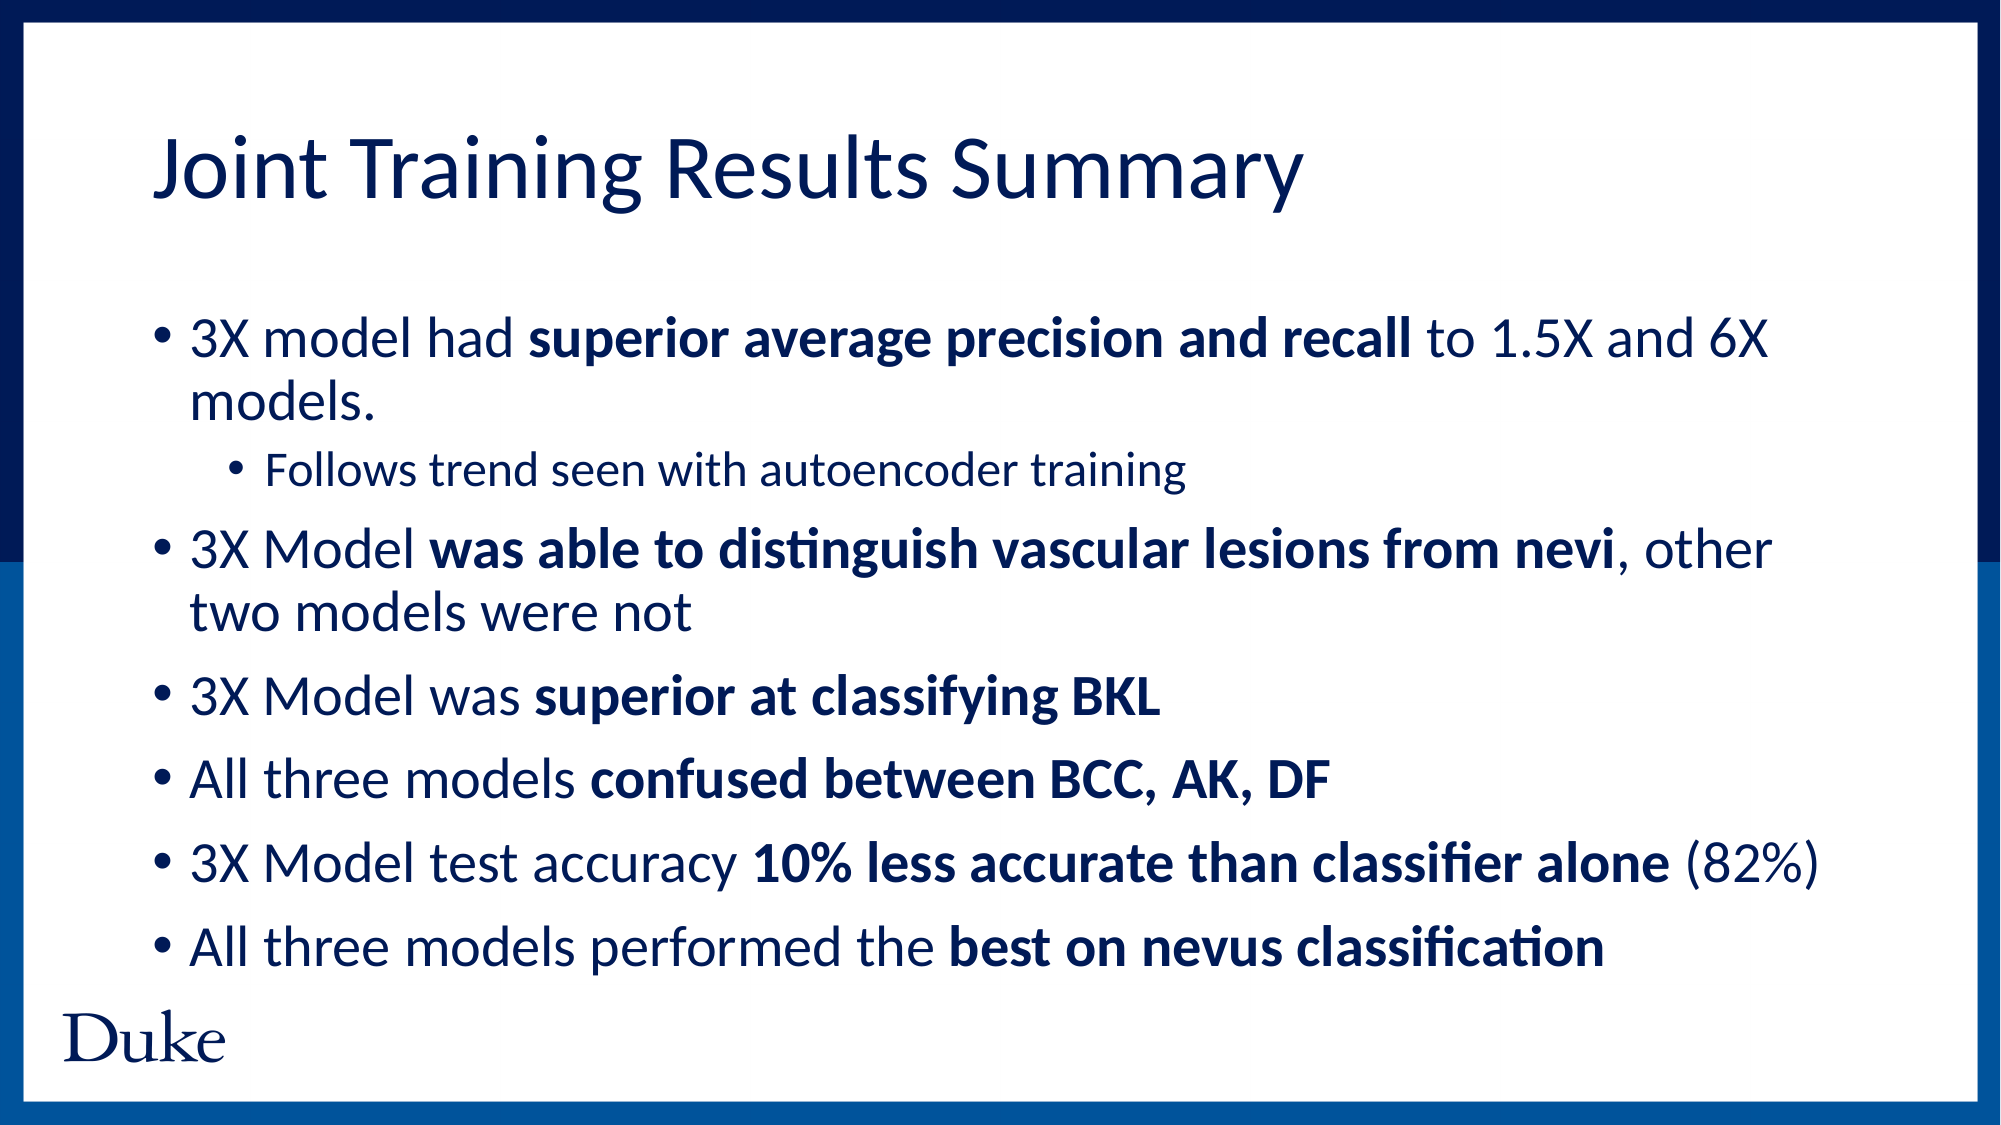

# Joint Training Results Summary
3X model had superior average precision and recall to 1.5X and 6X models.
Follows trend seen with autoencoder training
3X Model was able to distinguish vascular lesions from nevi, other two models were not
3X Model was superior at classifying BKL
All three models confused between BCC, AK, DF
3X Model test accuracy 10% less accurate than classifier alone (82%)
All three models performed the best on nevus classification